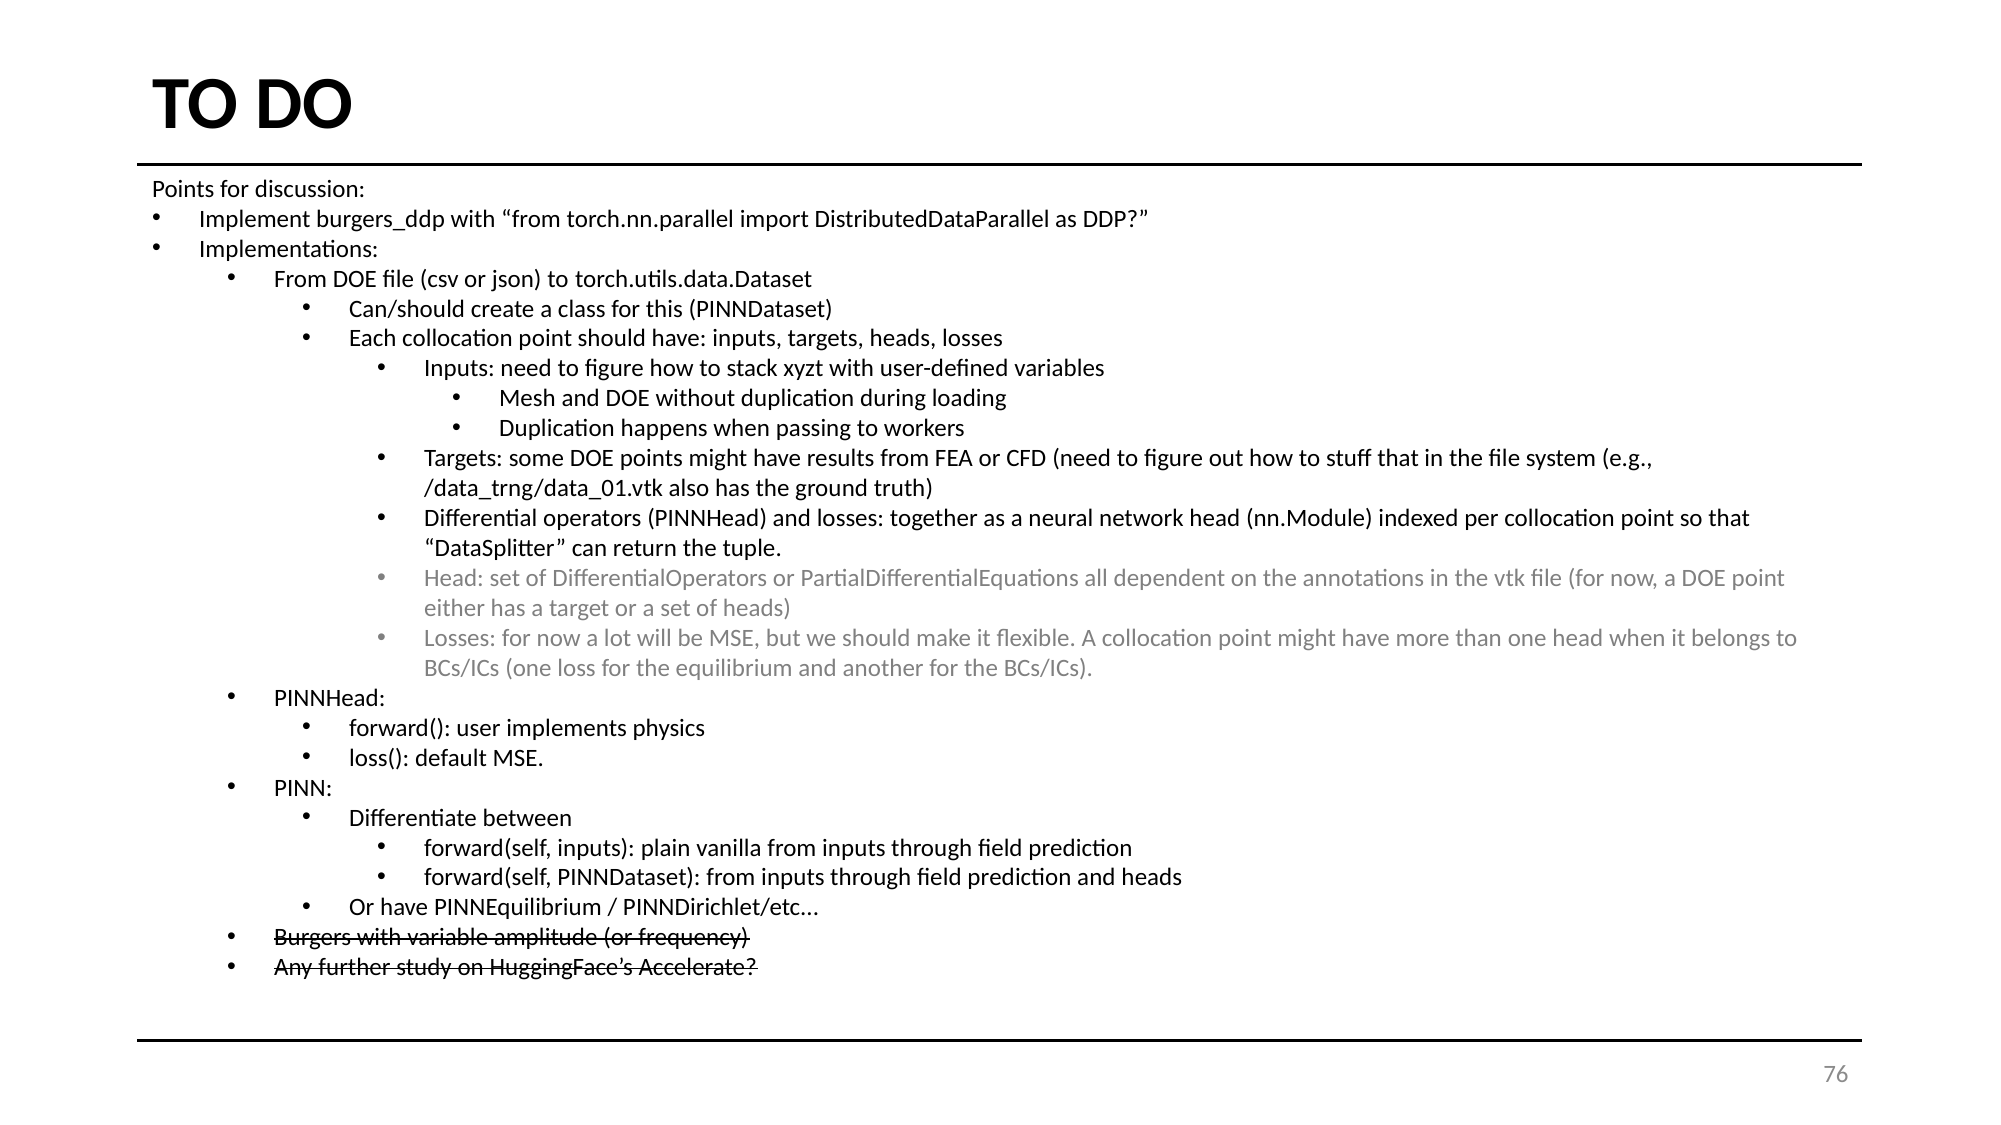

# TO DO
Points for discussion:
Implement ﻿burgers_ddp with “from torch.nn.parallel import DistributedDataParallel as DDP?”
Implementations:
From DOE file (csv or json) to ﻿torch.utils.data.Dataset
Can/should create a class for this (PINNDataset)
Each collocation point should have: inputs, targets, heads, losses
Inputs: need to figure how to stack xyzt with user-defined variables
Mesh and DOE without duplication during loading
Duplication happens when passing to workers
Targets: some DOE points might have results from FEA or CFD (need to figure out how to stuff that in the file system (e.g., /data_trng/data_01.vtk also has the ground truth)
Differential operators (PINNHead) and losses: together as a neural network head (nn.Module) indexed per collocation point so that “DataSplitter” can return the tuple.
Head: set of DifferentialOperators or PartialDifferentialEquations all dependent on the annotations in the vtk file (for now, a DOE point either has a target or a set of heads)
Losses: for now a lot will be MSE, but we should make it flexible. A collocation point might have more than one head when it belongs to BCs/ICs (one loss for the equilibrium and another for the BCs/ICs).
PINNHead:
forward(): user implements physics
loss(): default MSE.
PINN:
Differentiate between
forward(self, inputs): plain vanilla from inputs through field prediction
forward(self, PINNDataset): from inputs through field prediction and heads
Or have PINNEquilibrium / PINNDirichlet/etc...
Burgers with variable amplitude (or frequency)
Any further study on HuggingFace’s Accelerate?